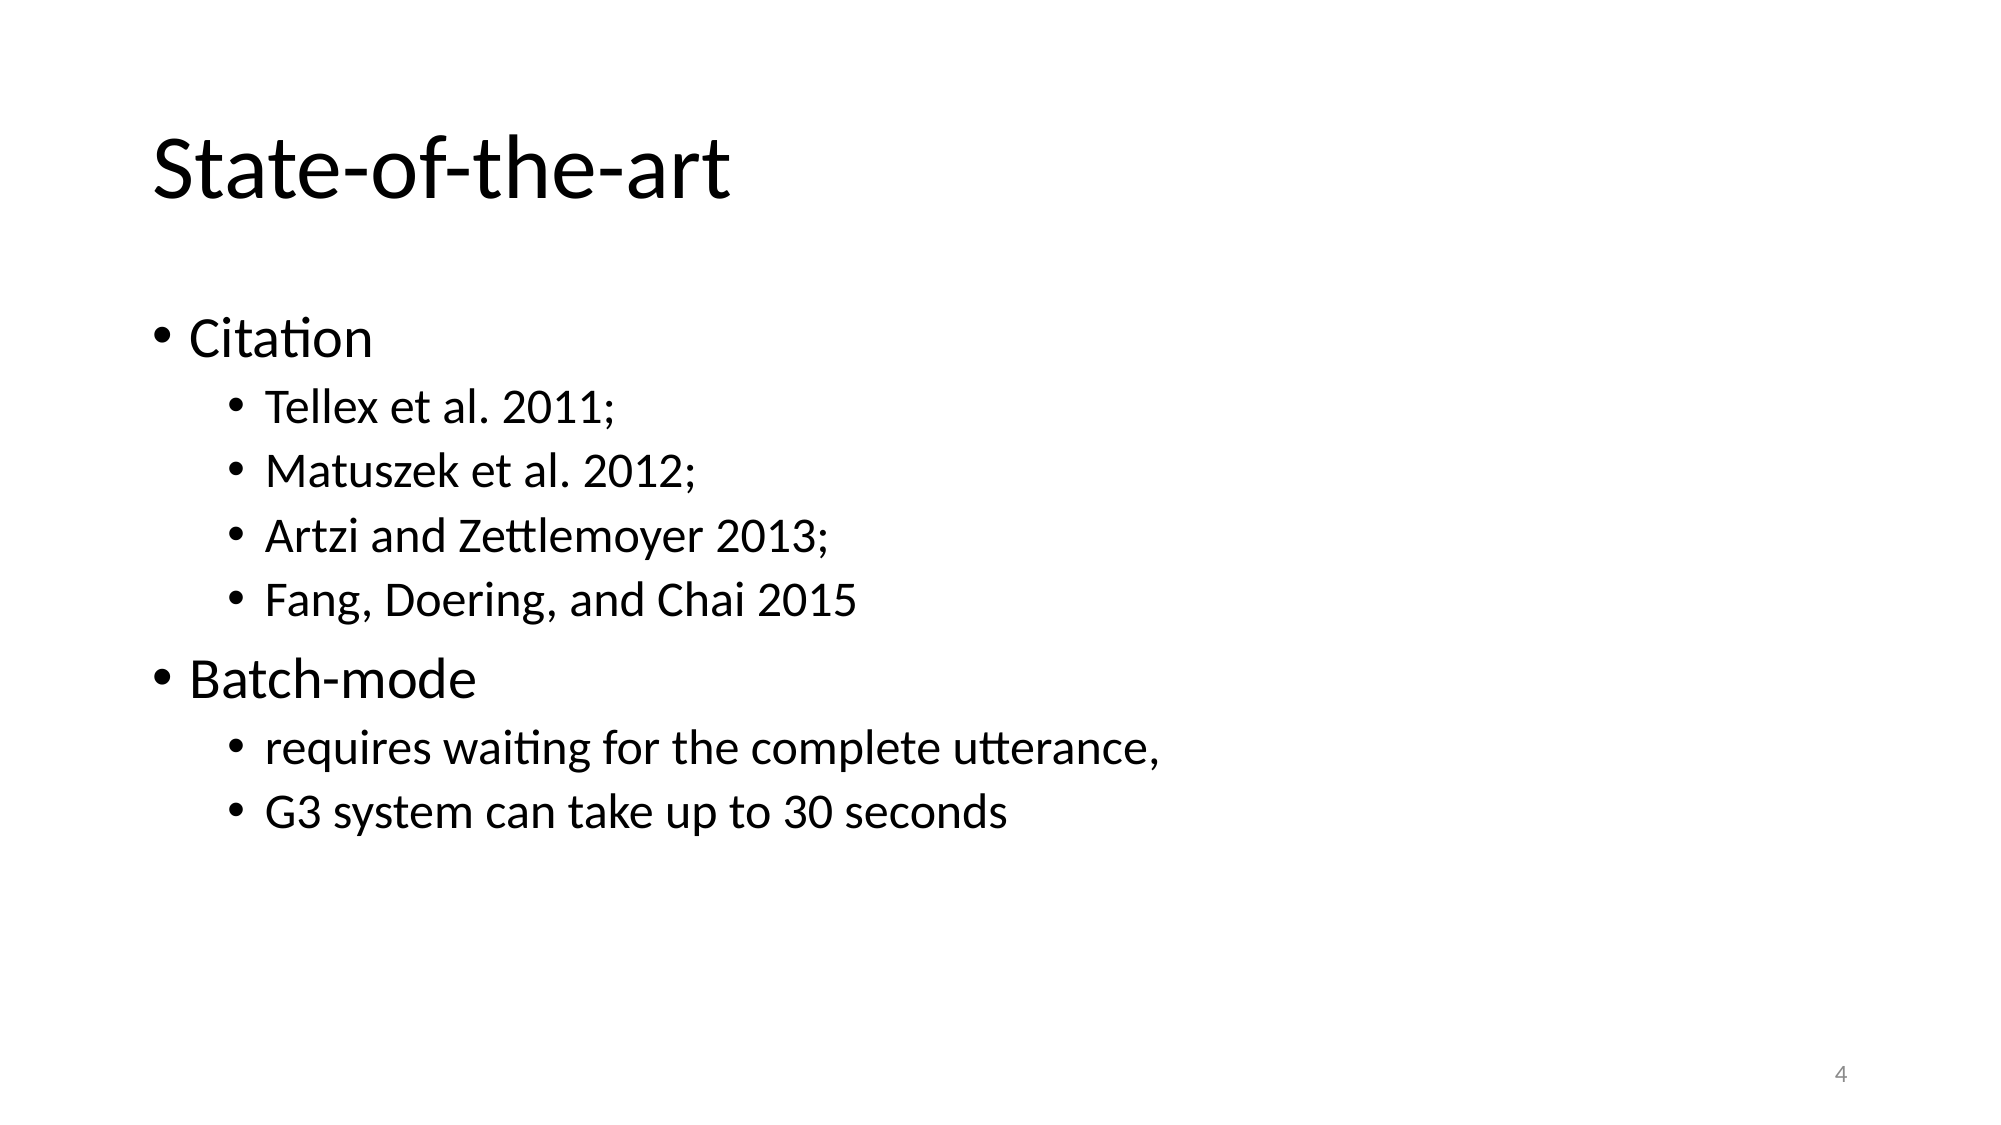

# State-of-the-art
Citation
Tellex et al. 2011;
Matuszek et al. 2012;
Artzi and Zettlemoyer 2013;
Fang, Doering, and Chai 2015
Batch-mode
requires waiting for the complete utterance,
G3 system can take up to 30 seconds
4